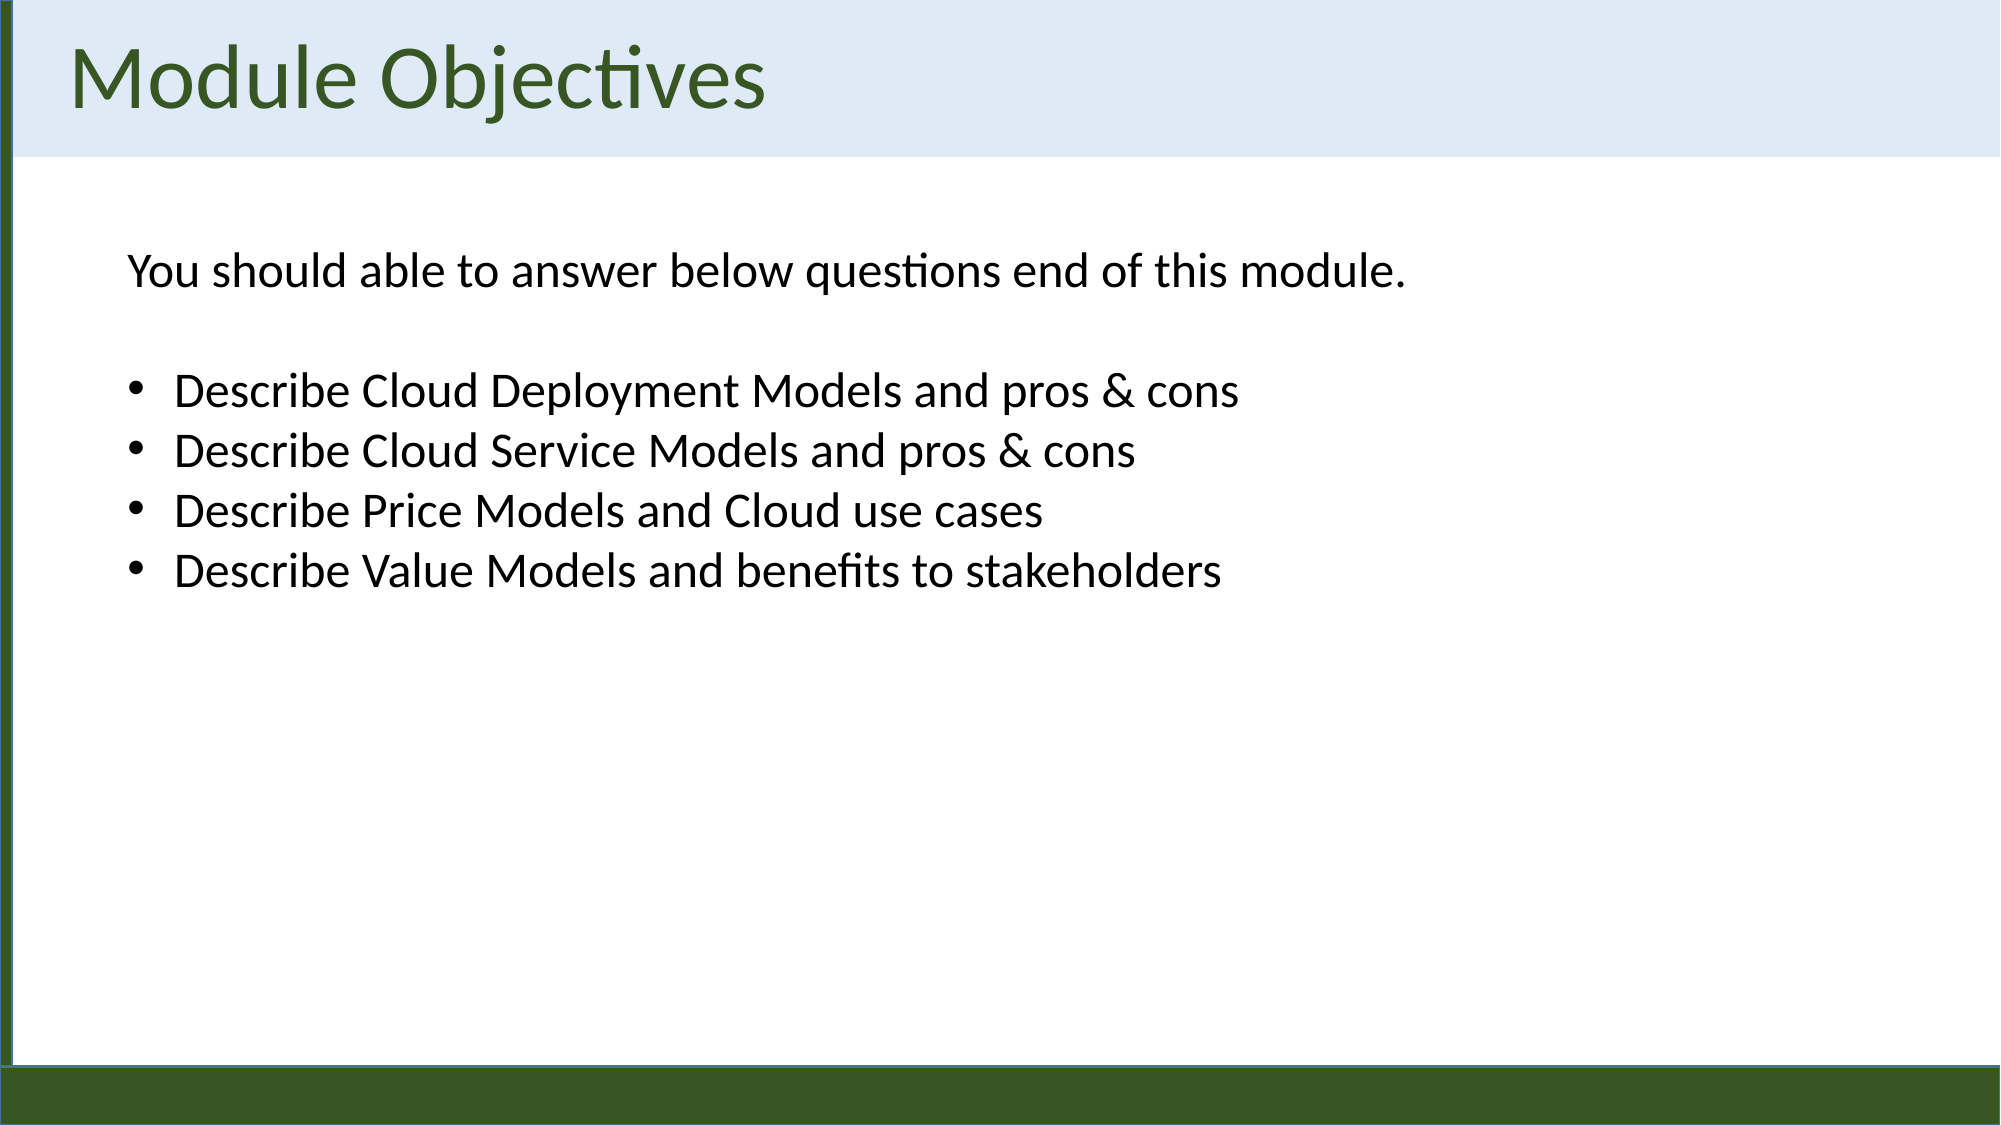

Module Objectives
You should able to answer below questions end of this module.

Describe Cloud Deployment Models and pros & cons
Describe Cloud Service Models and pros & cons
Describe Price Models and Cloud use cases
Describe Value Models and benefits to stakeholders